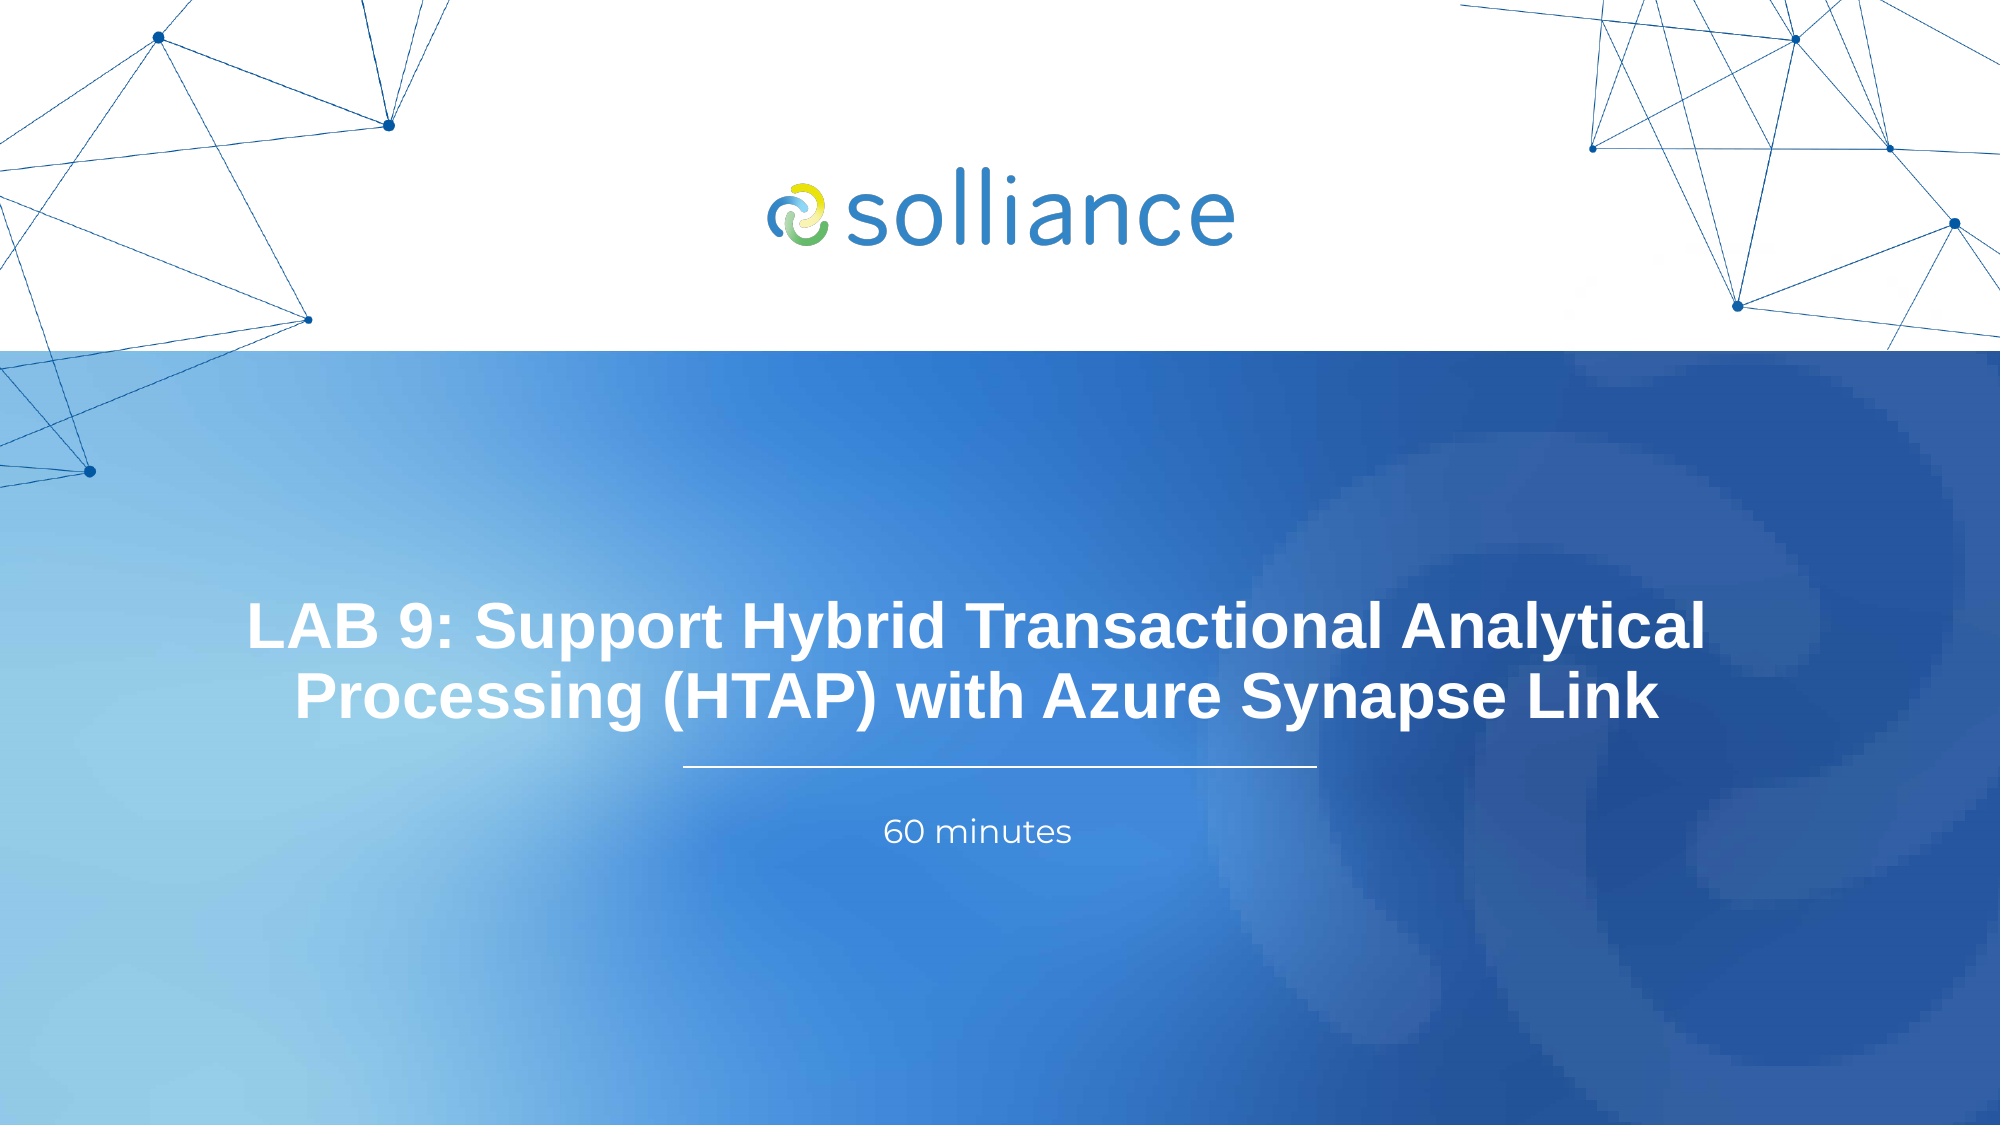

# LAB 9: Support Hybrid Transactional Analytical Processing (HTAP) with Azure Synapse Link
60 minutes